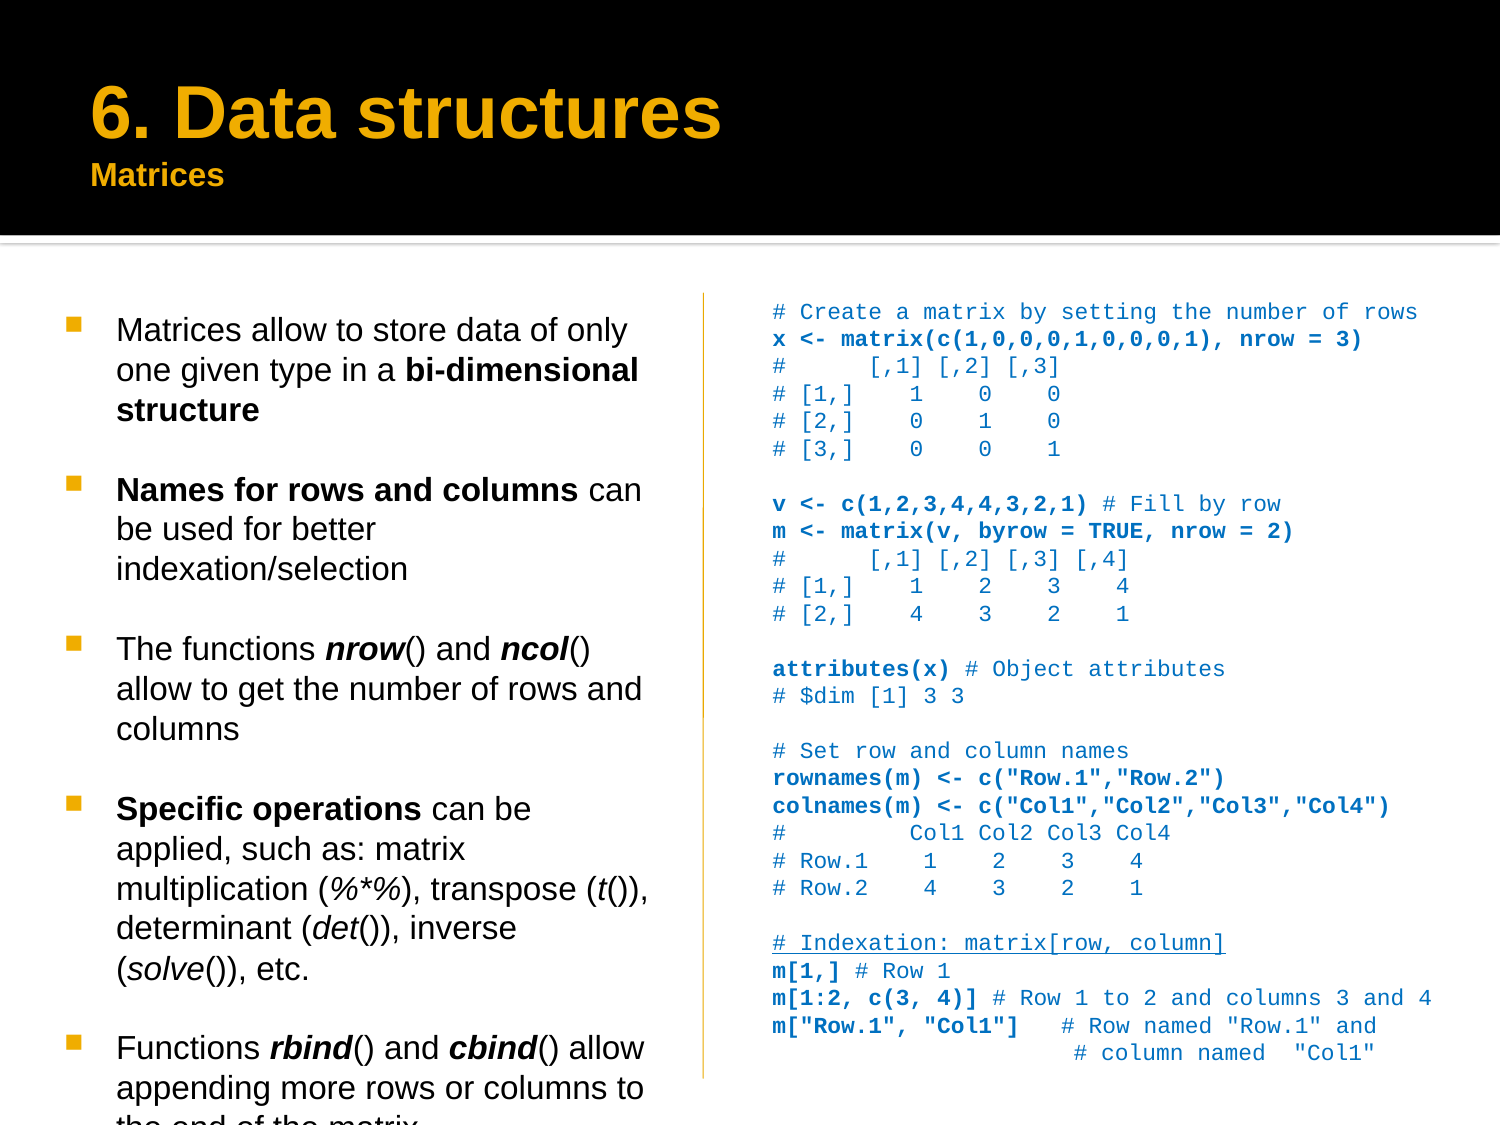

# 6. Data structures Matrices

# Create a matrix by setting the number of rows
x <- matrix(c(1,0,0,0,1,0,0,0,1), nrow = 3)
#      [,1] [,2] [,3]
# [1,]    1    0    0
# [2,]    0    1    0
# [3,]    0    0    1

v <- c(1,2,3,4,4,3,2,1) # Fill by row
m <- matrix(v, byrow = TRUE, nrow = 2)
#      [,1] [,2] [,3] [,4]
# [1,]    1    2    3    4
# [2,]    4    3    2    1

attributes(x) # Object attributes
# $dim [1] 3 3

# Set row and column names
rownames(m) <- c("Row.1","Row.2")
colnames(m) <- c("Col1","Col2","Col3","Col4")
#         Col1 Col2 Col3 Col4
# Row.1    1    2    3    4
# Row.2    4    3    2    1

# Indexation: matrix[row, column]
m[1,] # Row 1
m[1:2, c(3, 4)] # Row 1 to 2 and columns 3 and 4
m["Row.1", "Col1"]   # Row named "Row.1" and       	           # column named  "Col1"

Matrices allow to store data of only one given type in a bi-dimensional structure

Names for rows and columns can be used for better indexation/selection

The functions nrow() and ncol() allow to get the number of rows and columns

Specific operations can be applied, such as: matrix multiplication (%*%), transpose (t()), determinant (det()), inverse (solve()), etc.

Functions rbind() and cbind() allow appending more rows or columns to the end of the matrix